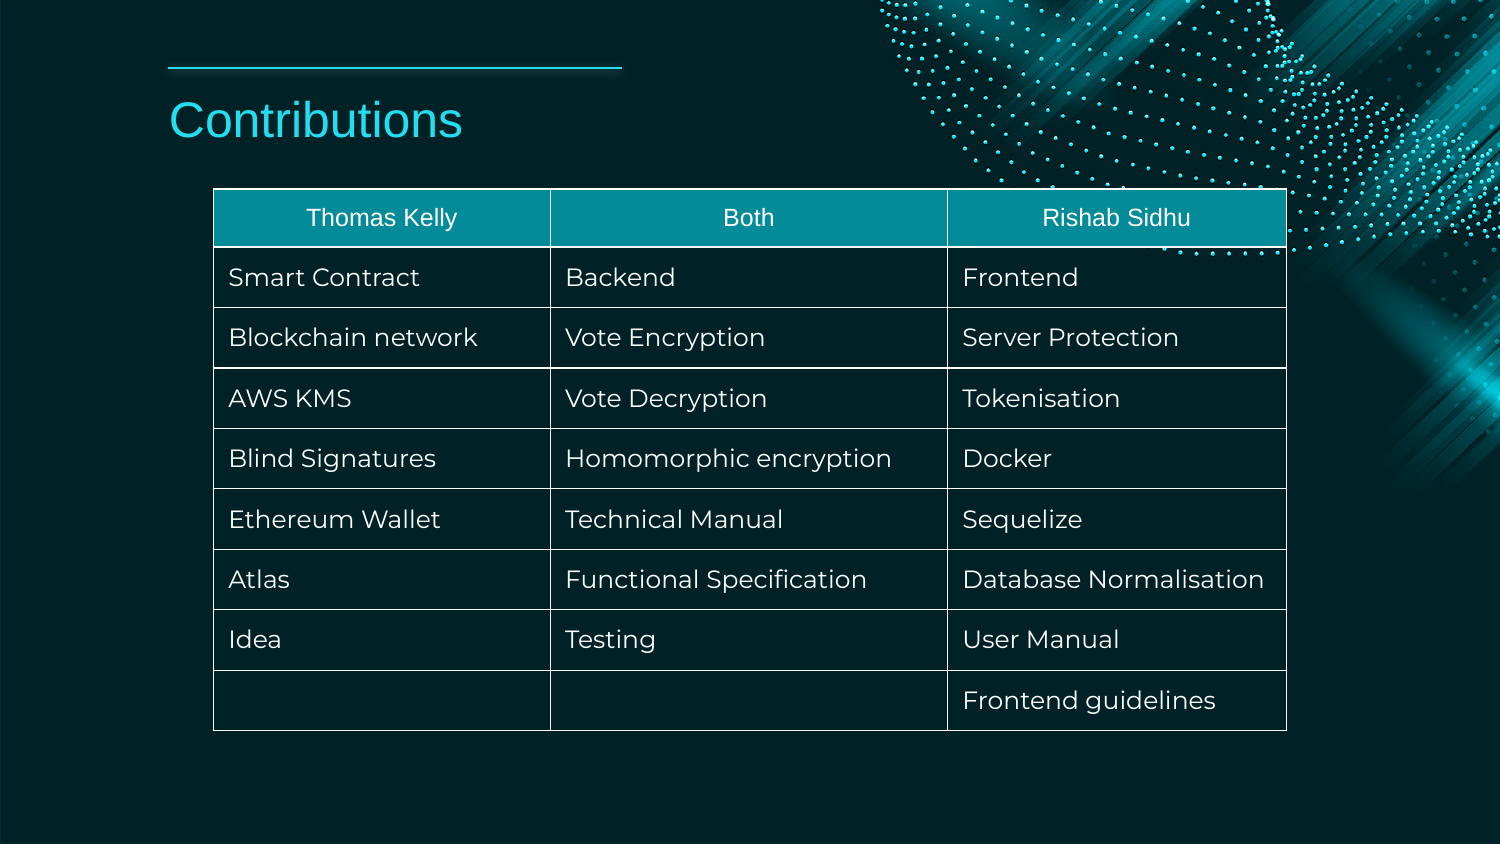

# Contributions
| Thomas Kelly | Both | Rishab Sidhu |
| --- | --- | --- |
| Smart Contract | Backend | Frontend |
| Blockchain network | Vote Encryption | Server Protection |
| AWS KMS | Vote Decryption | Tokenisation |
| Blind Signatures | Homomorphic encryption | Docker |
| Ethereum Wallet | Technical Manual | Sequelize |
| Atlas | Functional Specification | Database Normalisation |
| Idea | Testing | User Manual |
|  |  | Frontend guidelines |